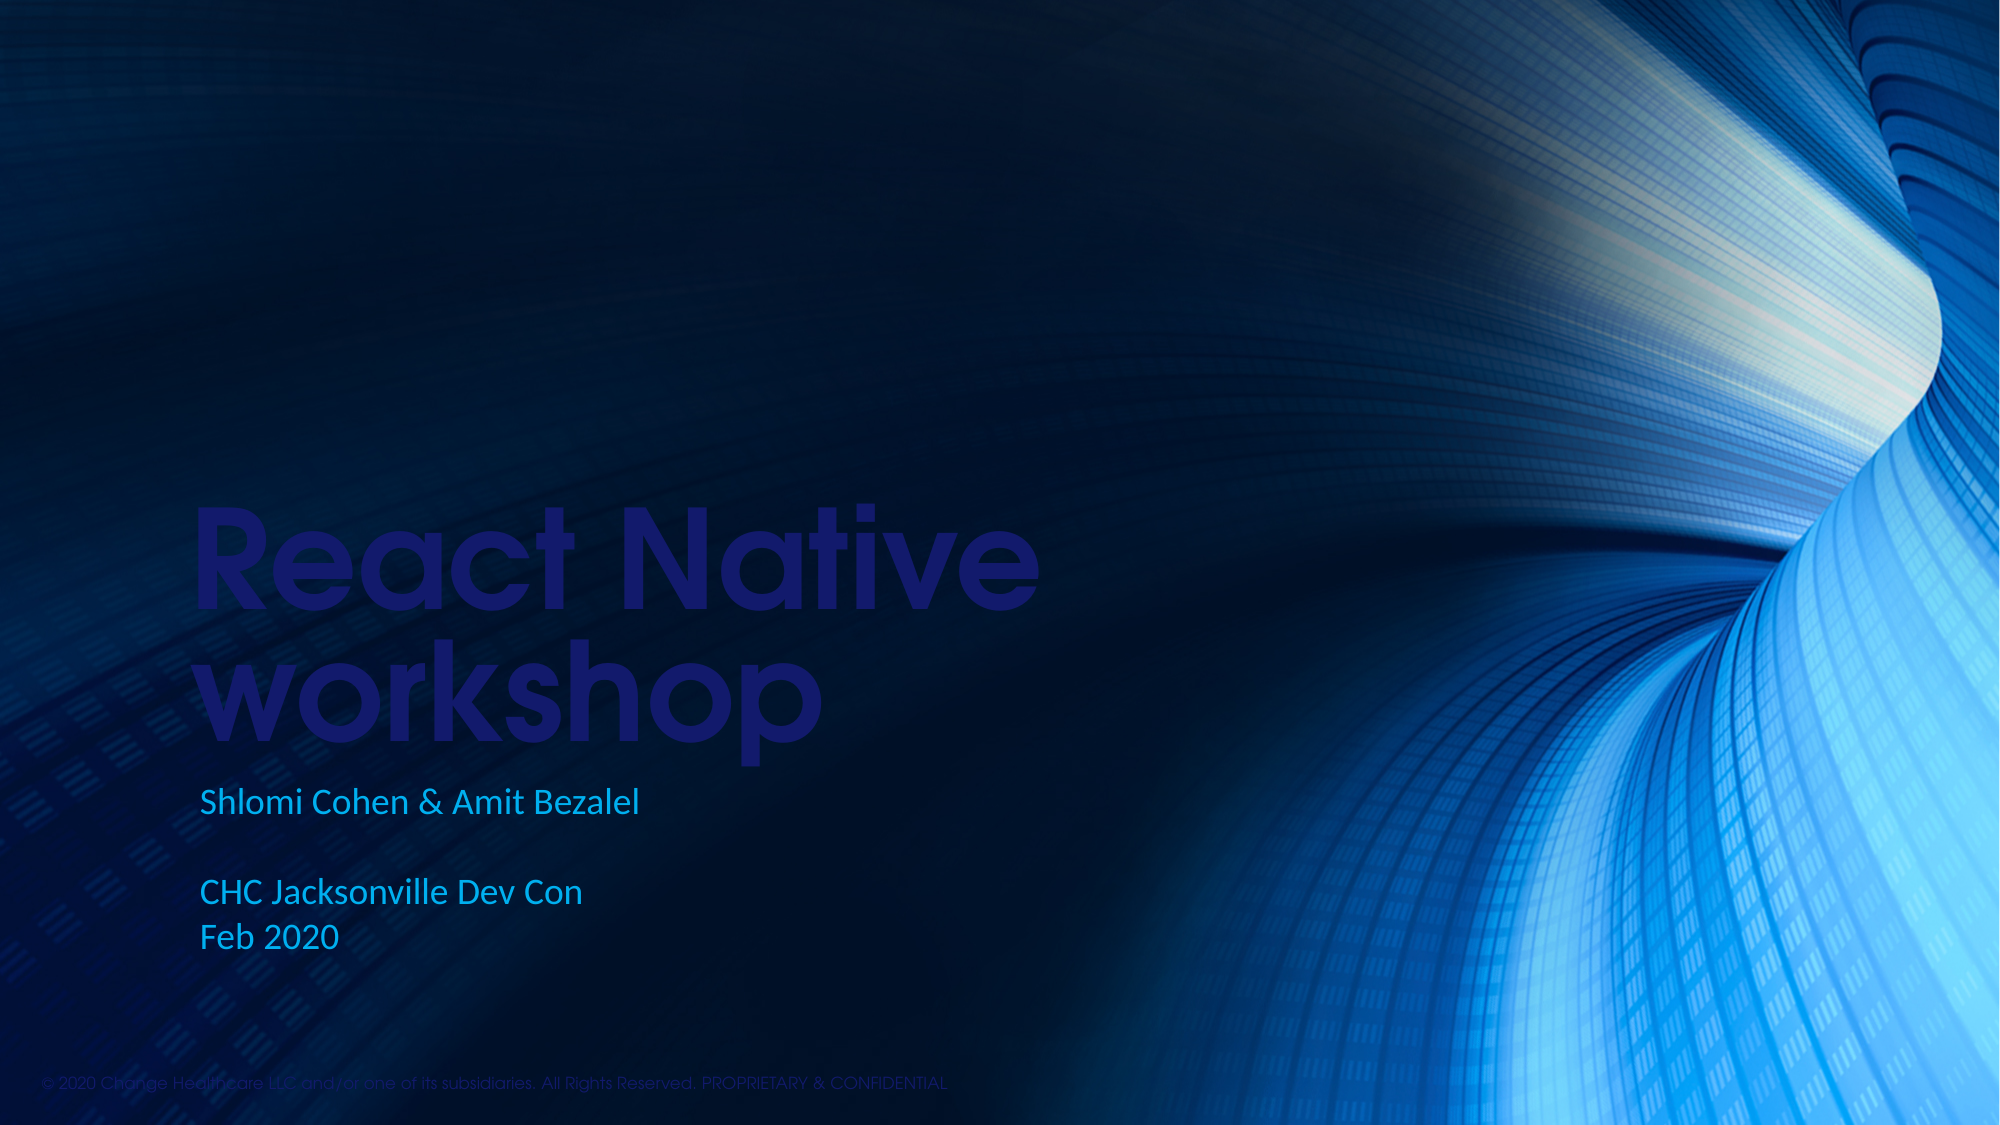

# React Native workshop
Shlomi Cohen & Amit Bezalel

CHC Jacksonville Dev Con
Feb 2020